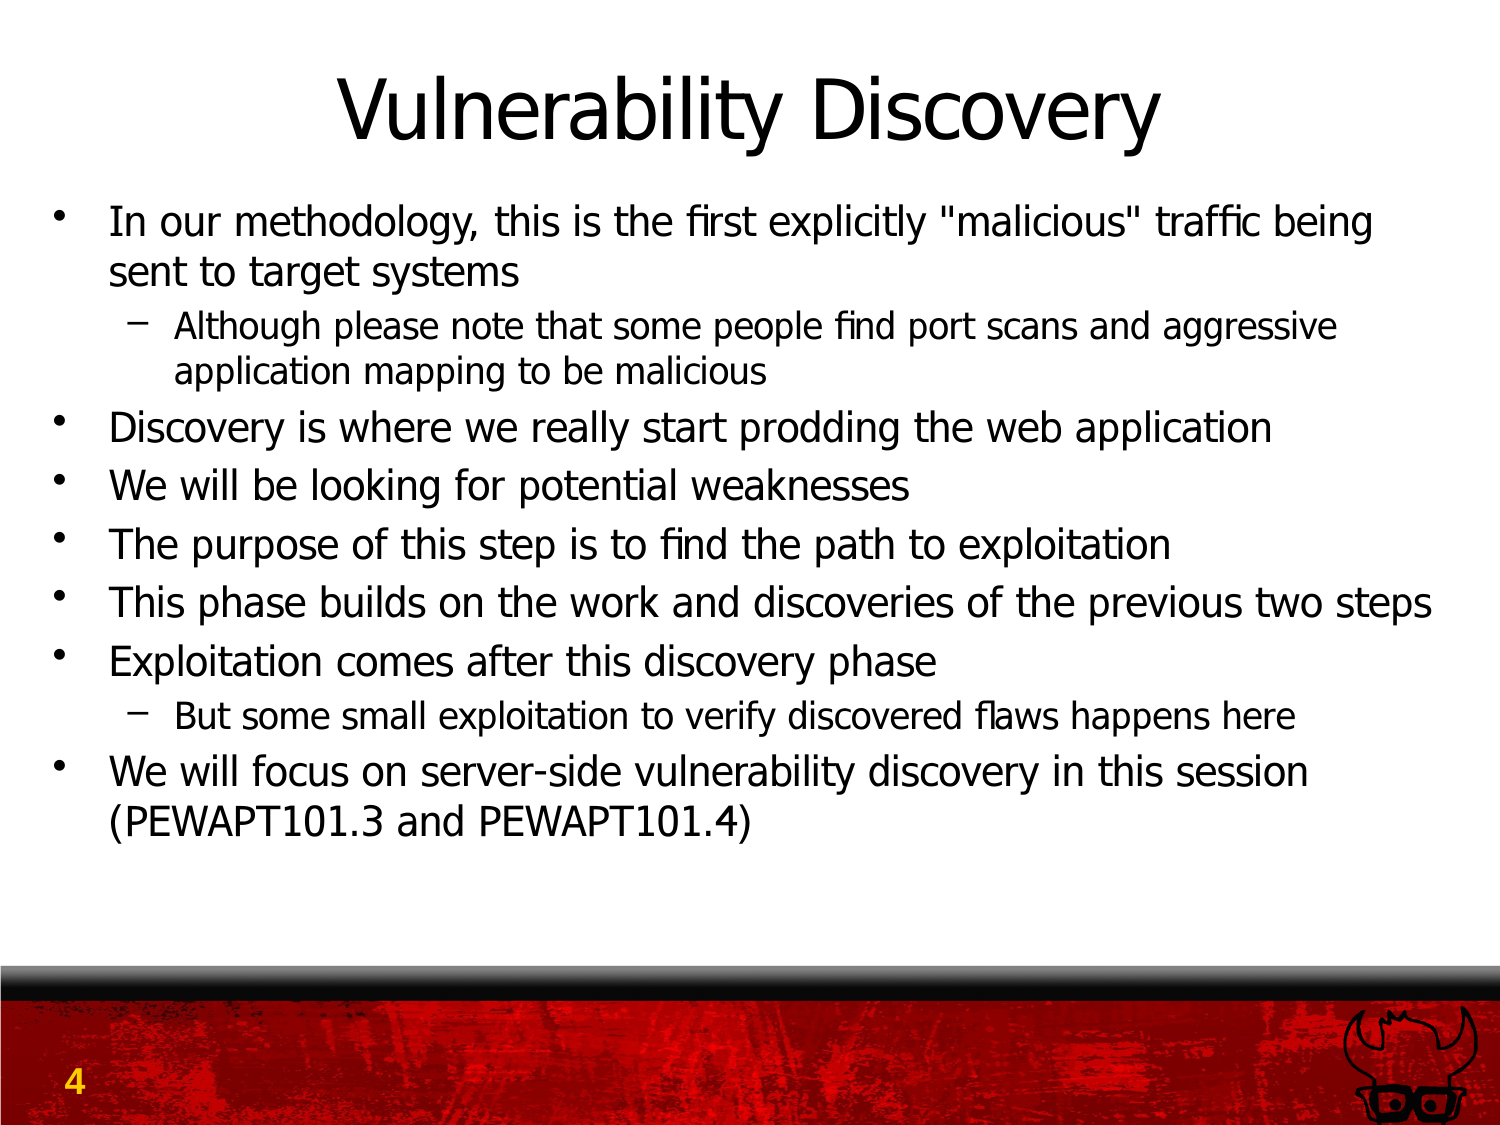

# Vulnerability Discovery
In our methodology, this is the first explicitly "malicious" traffic being sent to target systems
Although please note that some people find port scans and aggressive application mapping to be malicious
Discovery is where we really start prodding the web application
We will be looking for potential weaknesses
The purpose of this step is to find the path to exploitation
This phase builds on the work and discoveries of the previous two steps
Exploitation comes after this discovery phase
But some small exploitation to verify discovered flaws happens here
We will focus on server-side vulnerability discovery in this session (PEWAPT101.3 and PEWAPT101.4)